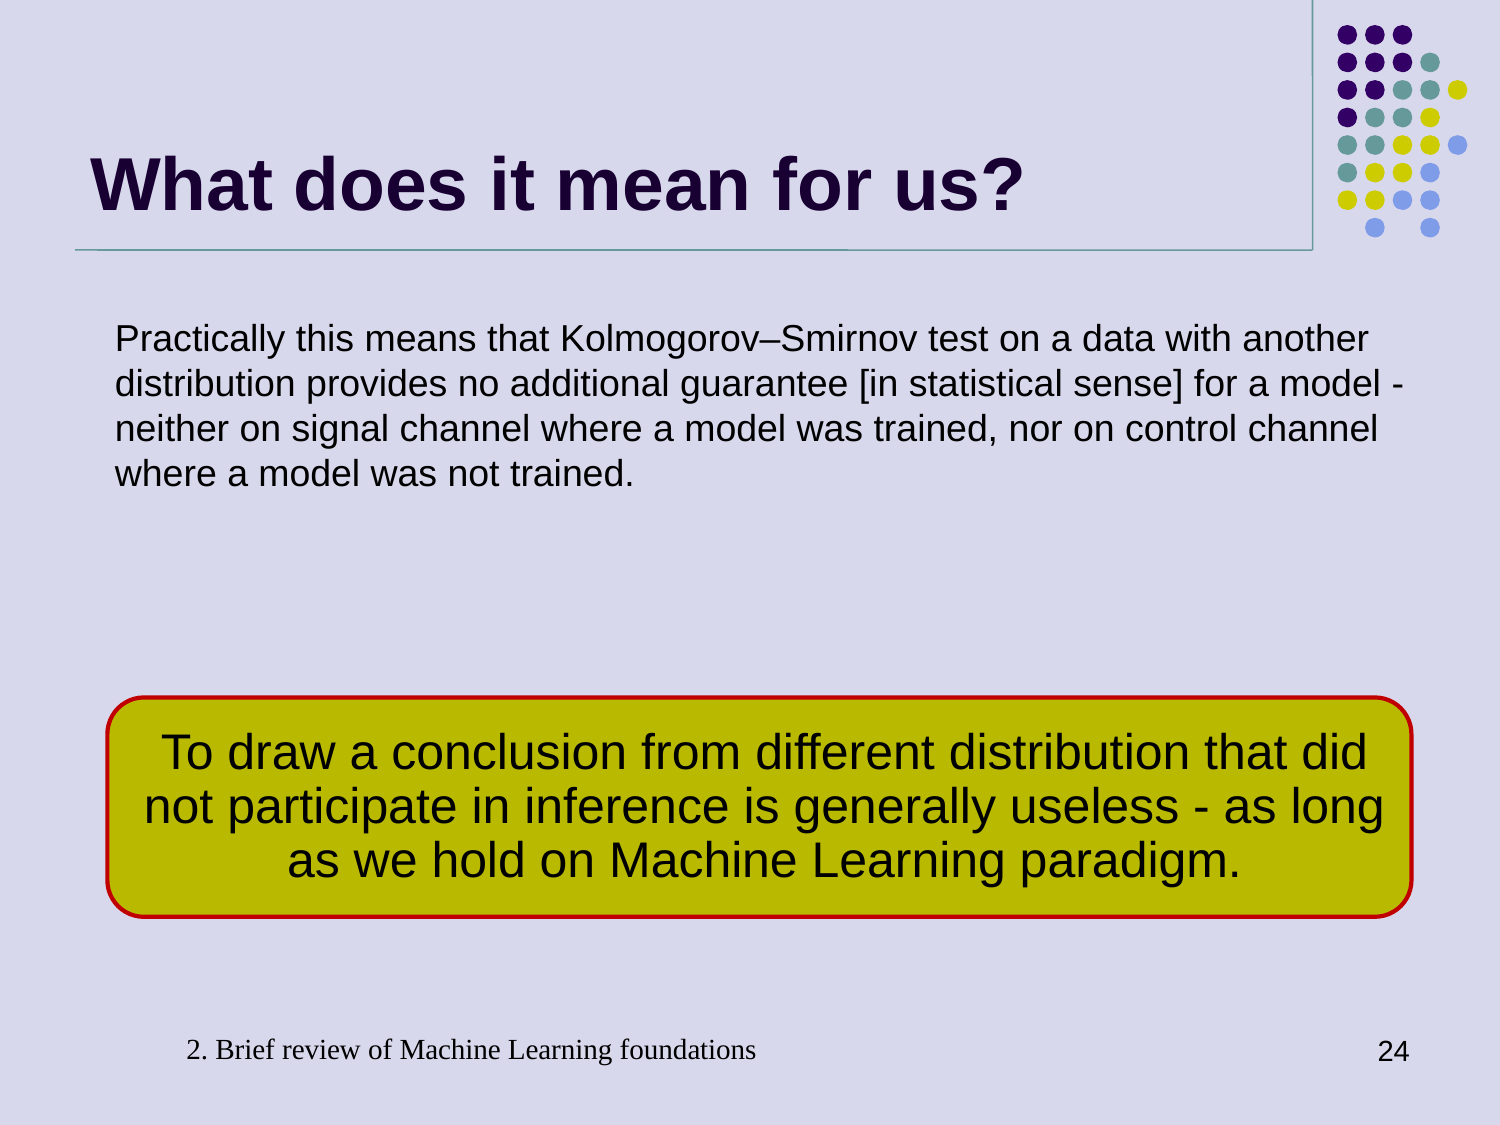

# What does it mean for us?
Practically this means that Kolmogorov–Smirnov test on a data with another distribution provides no additional guarantee [in statistical sense] for a model - neither on signal channel where a model was trained, nor on control channel where a model was not trained.
To draw a conclusion from different distribution that did not participate in inference is generally useless - as long as we hold on Machine Learning paradigm.
2. Brief review of Machine Learning foundations
24